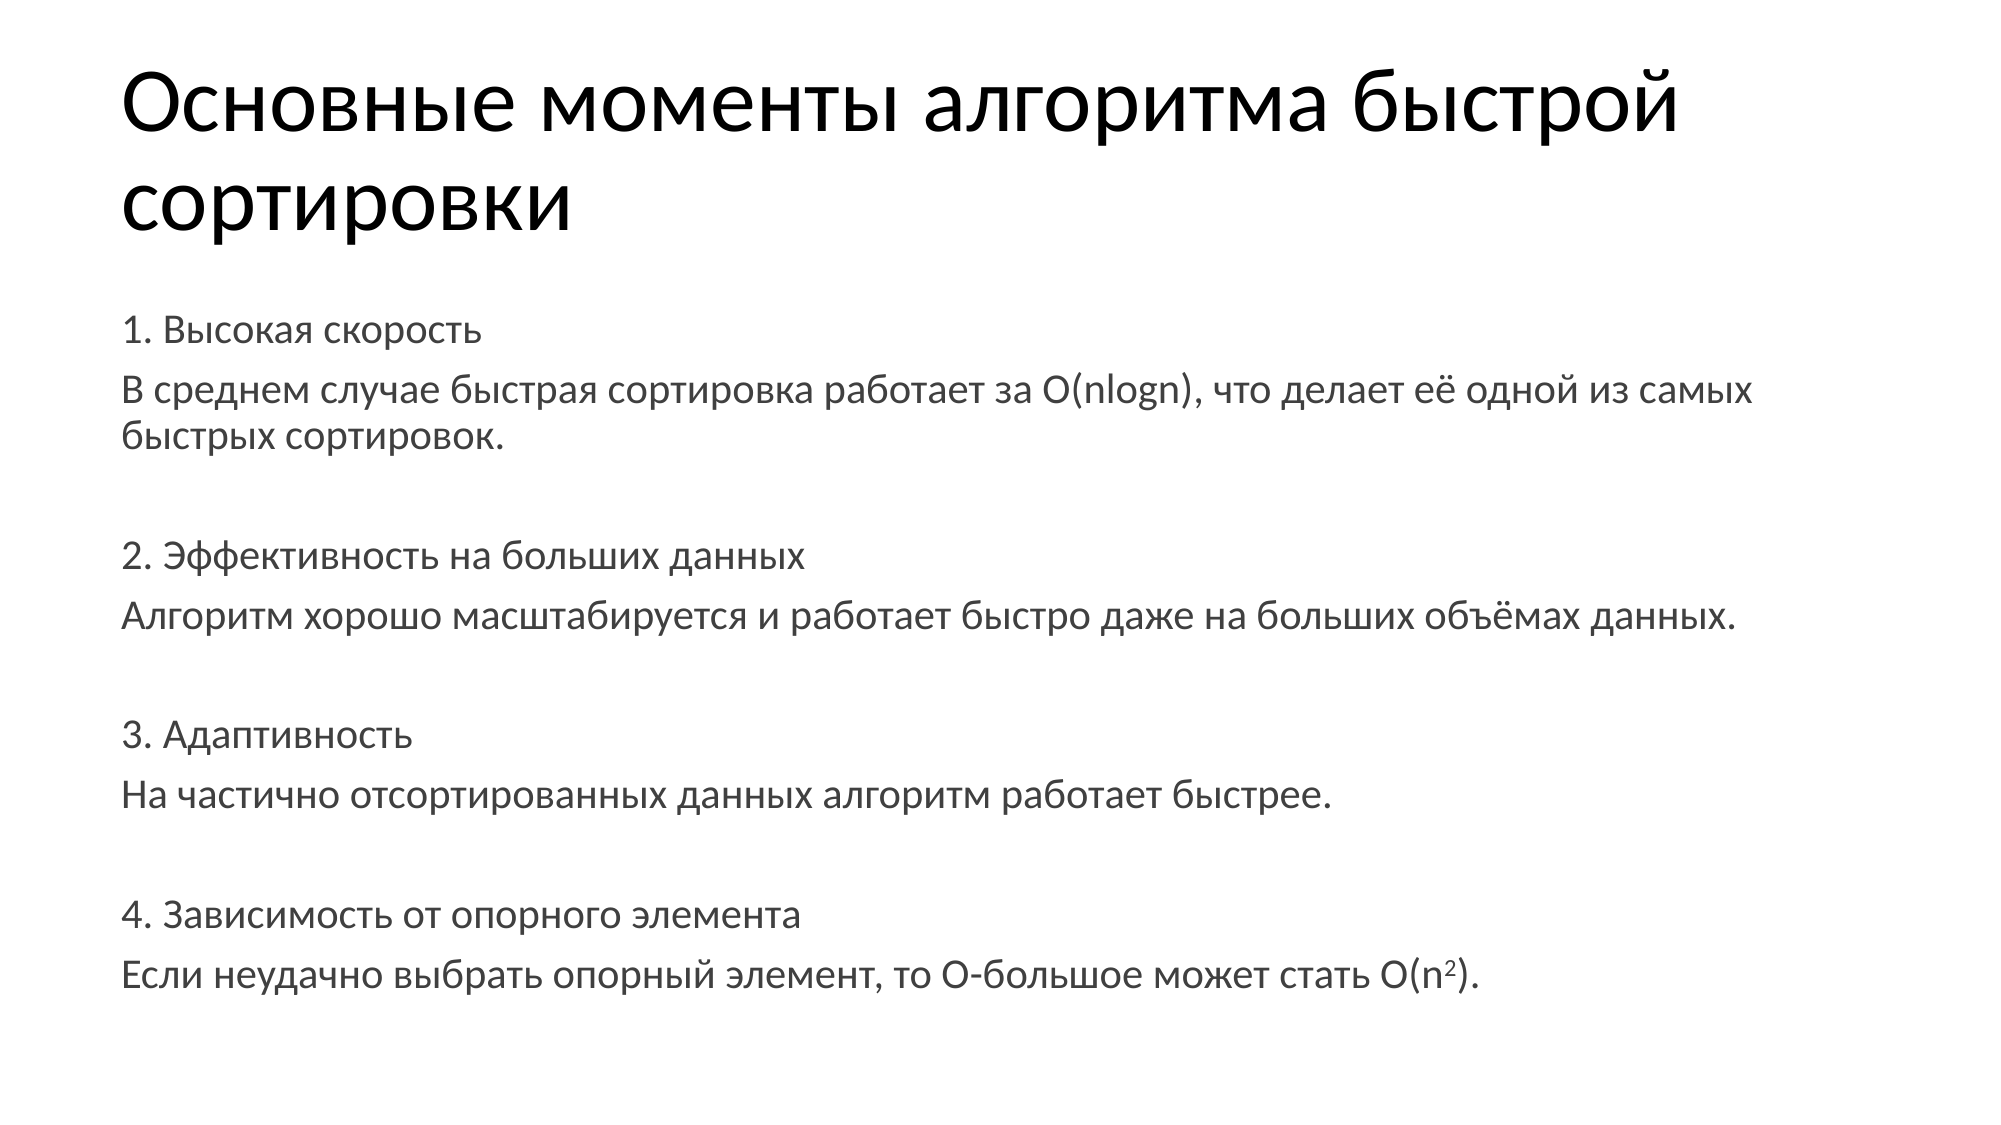

# Основные моменты алгоритма быстрой сортировки
1. Высокая скорость
В среднем случае быстрая сортировка работает за O(nlogn), что делает её одной из самых быстрых сортировок.

2. Эффективность на больших данных
Алгоритм хорошо масштабируется и работает быстро даже на больших объёмах данных.

3. Адаптивность
На частично отсортированных данных алгоритм работает быстрее.

4. Зависимость от опорного элемента
Если неудачно выбрать опорный элемент, то О-большое может стать O(n2).